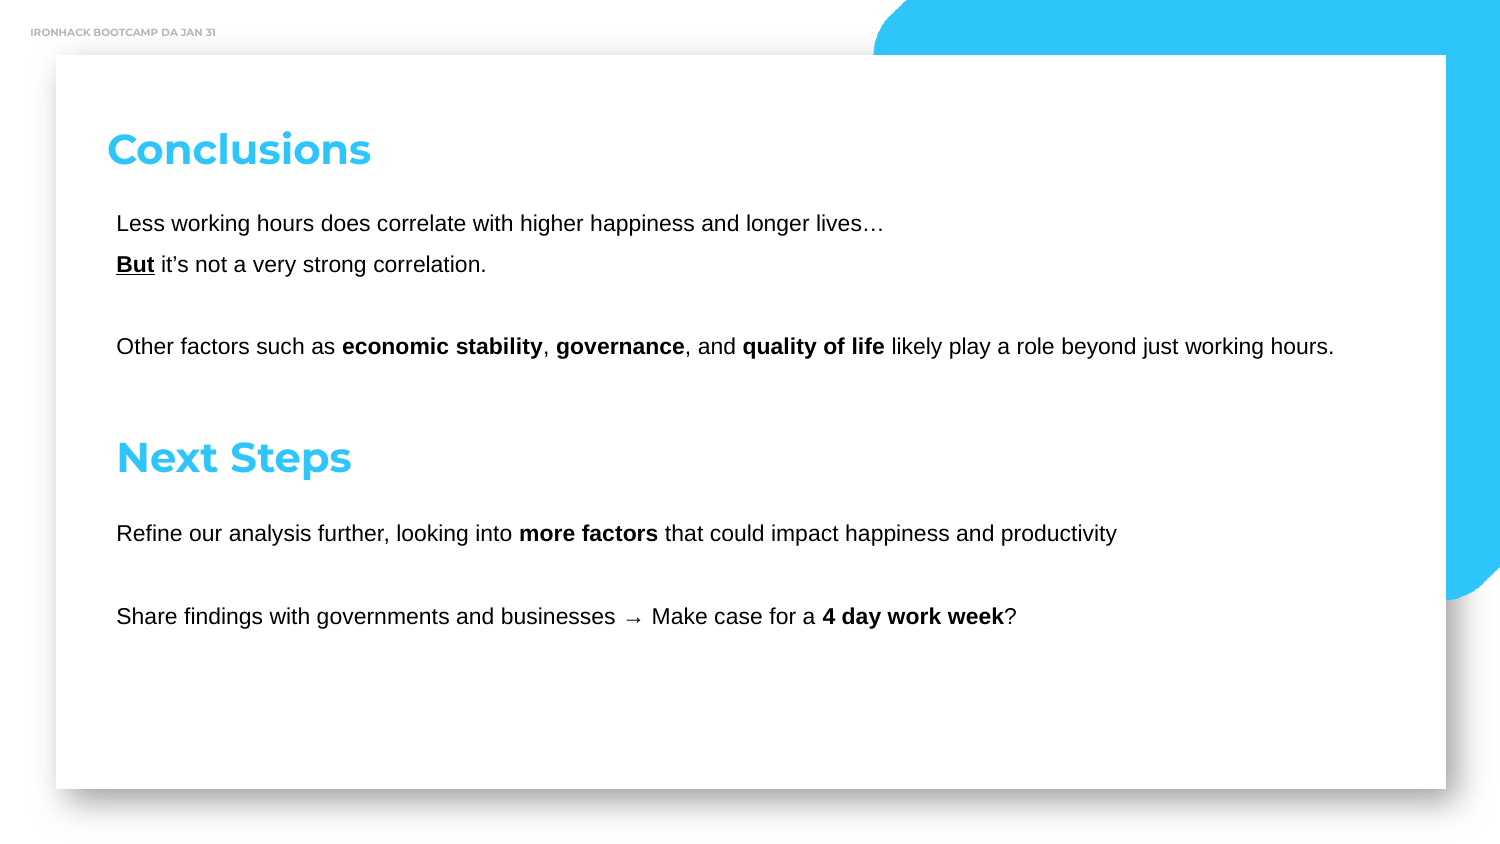

IRONHACK BOOTCAMP DA JAN 31
Conclusions
Less working hours does correlate with higher happiness and longer lives…
But it’s not a very strong correlation.

Other factors such as economic stability, governance, and quality of life likely play a role beyond just working hours.

Next Steps
Refine our analysis further, looking into more factors that could impact happiness and productivity

Share findings with governments and businesses → Make case for a 4 day work week?